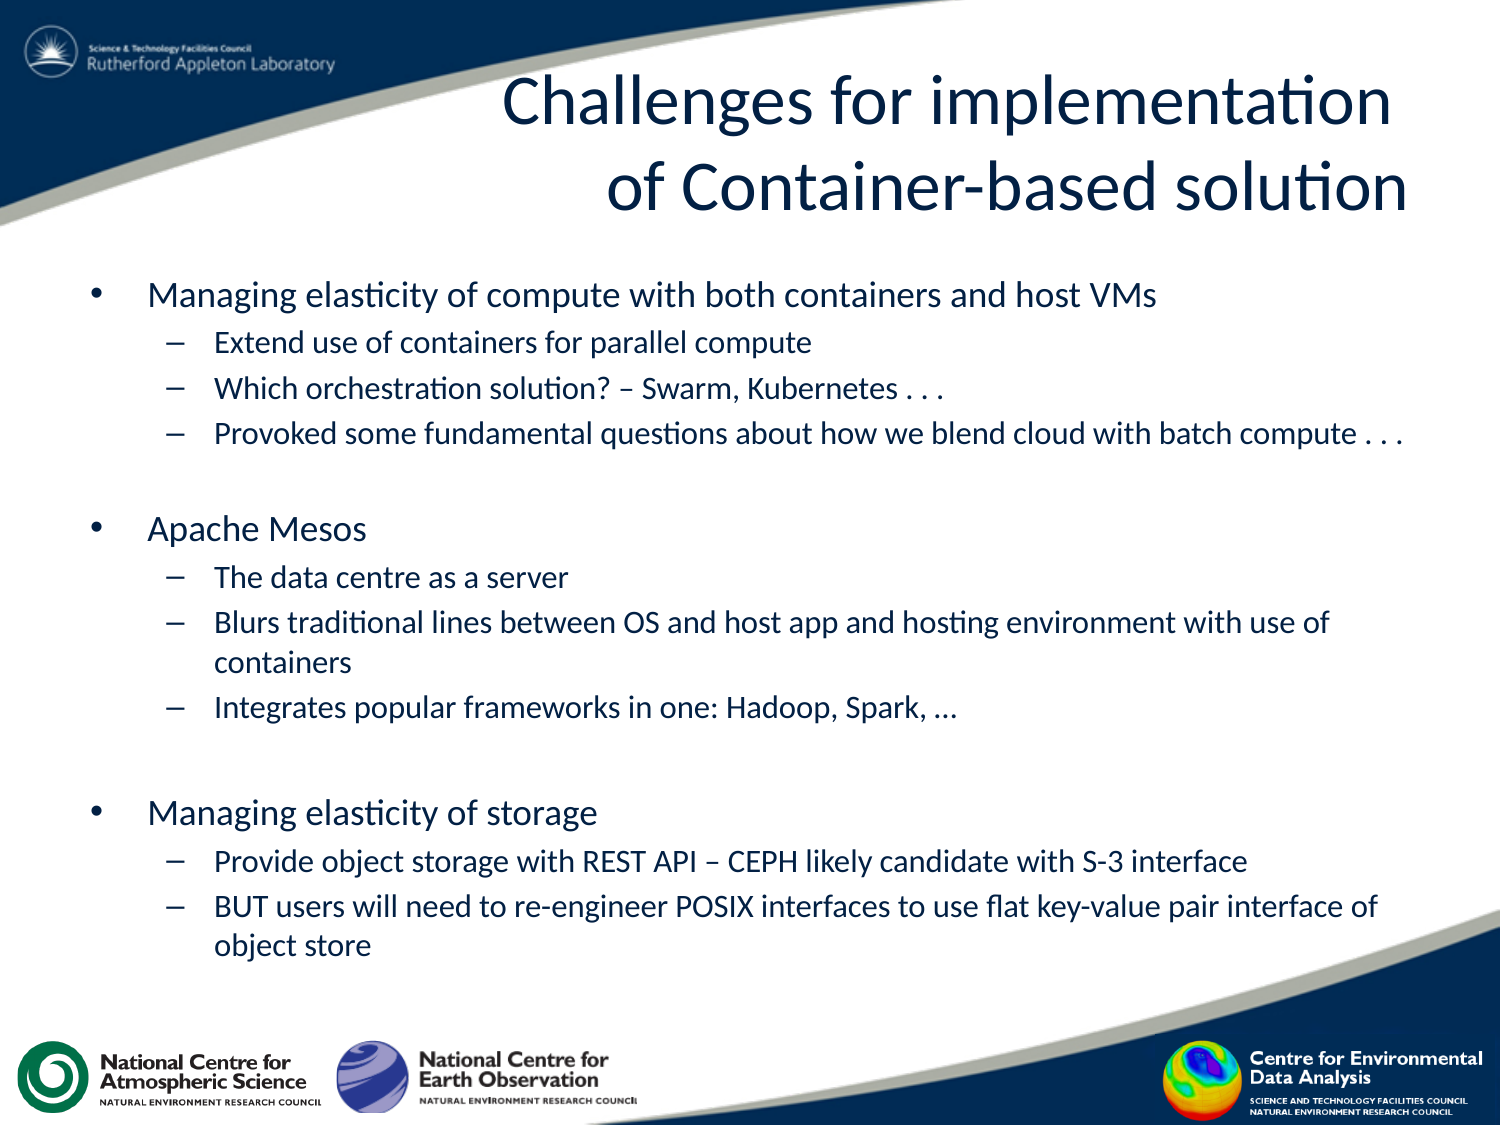

# Challenges for implementation of Container-based solution
Managing elasticity of compute with both containers and host VMs
Extend use of containers for parallel compute
Which orchestration solution? – Swarm, Kubernetes . . .
Provoked some fundamental questions about how we blend cloud with batch compute . . .

Apache Mesos
The data centre as a server
Blurs traditional lines between OS and host app and hosting environment with use of containers
Integrates popular frameworks in one: Hadoop, Spark, …

Managing elasticity of storage
Provide object storage with REST API – CEPH likely candidate with S-3 interface
BUT users will need to re-engineer POSIX interfaces to use flat key-value pair interface of object store